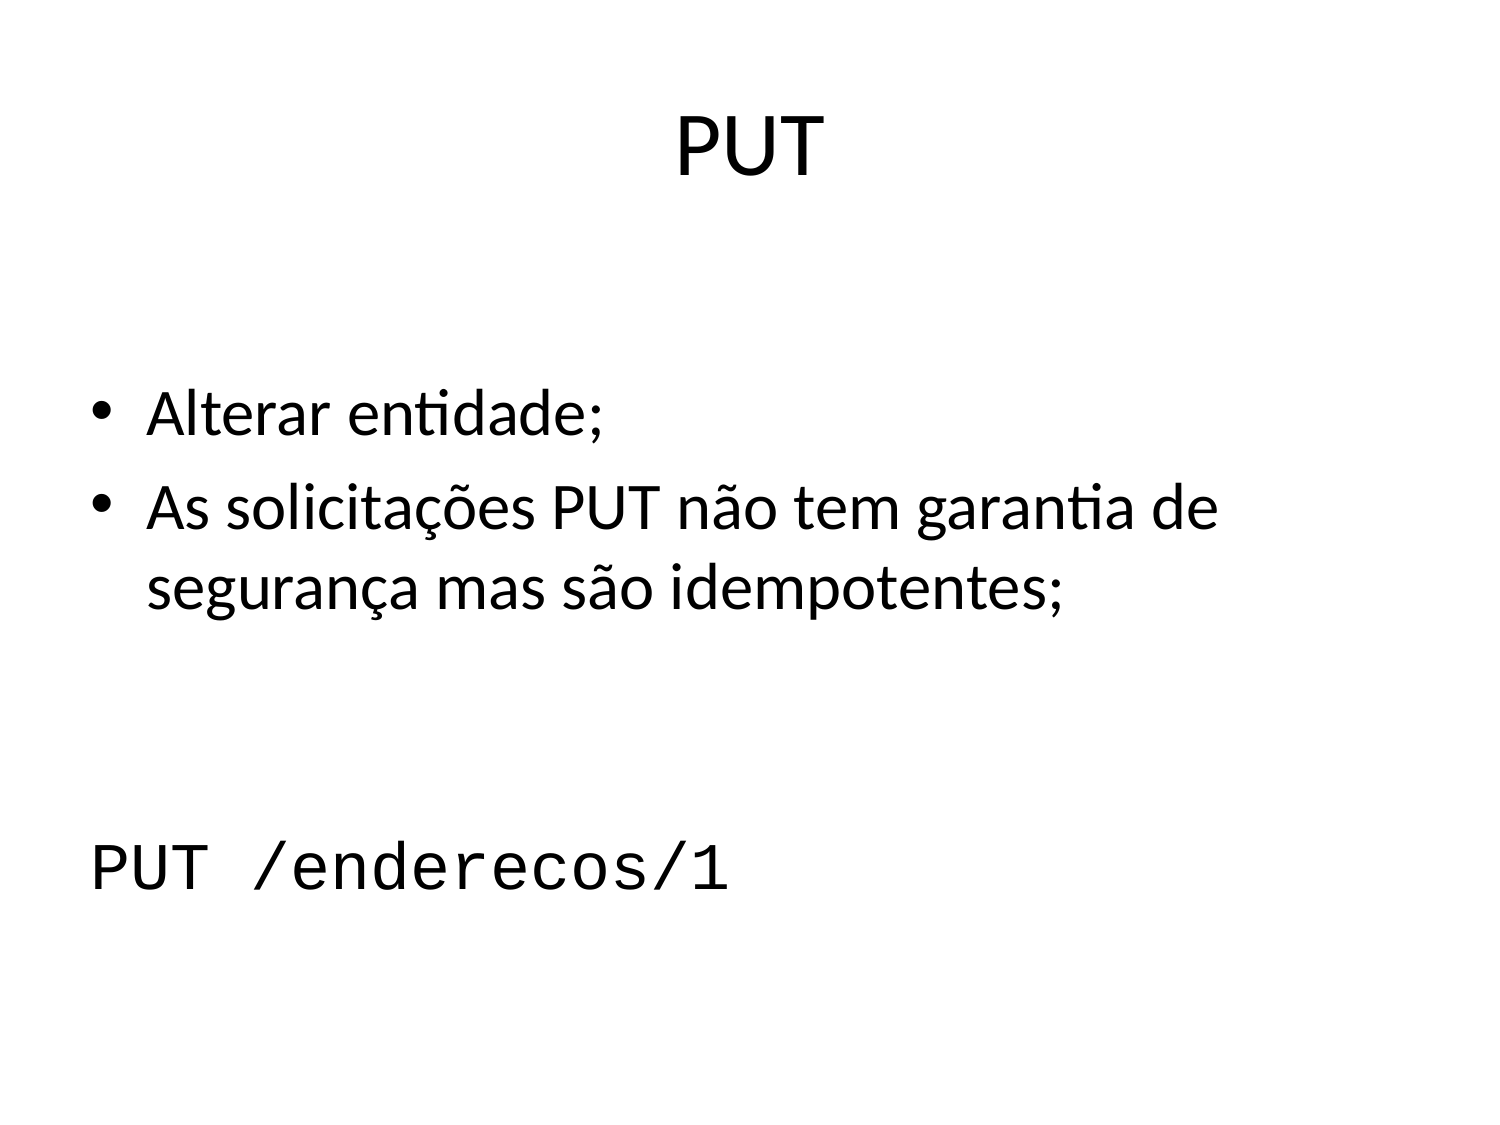

# PUT
Alterar entidade;
As solicitações PUT não tem garantia de segurança mas são idempotentes;

PUT /enderecos/1